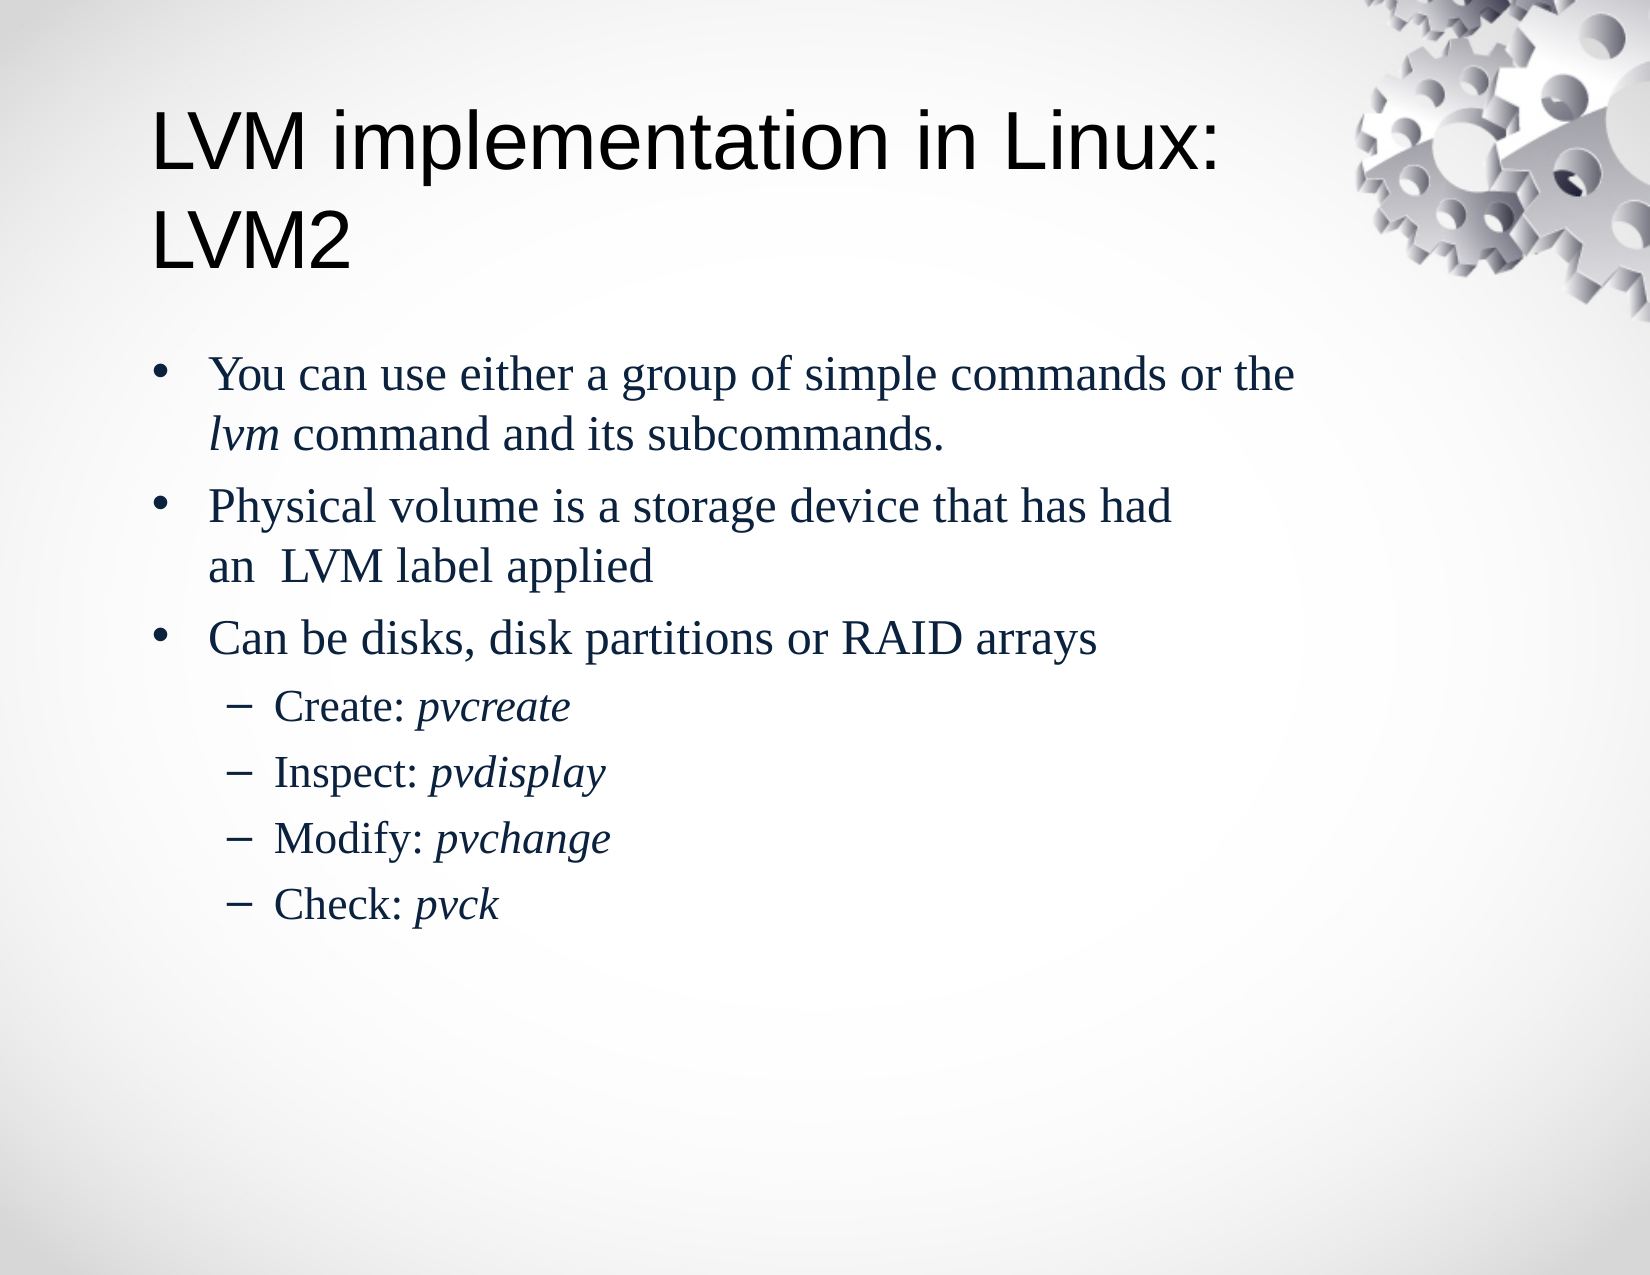

# LVM implementation in Linux: LVM2
You can use either a group of simple commands or the
lvm command and its subcommands.
Physical volume is a storage device that has had an  LVM label applied
Can be disks, disk partitions or RAID arrays
Create: pvcreate
Inspect: pvdisplay
Modify: pvchange
Check: pvck